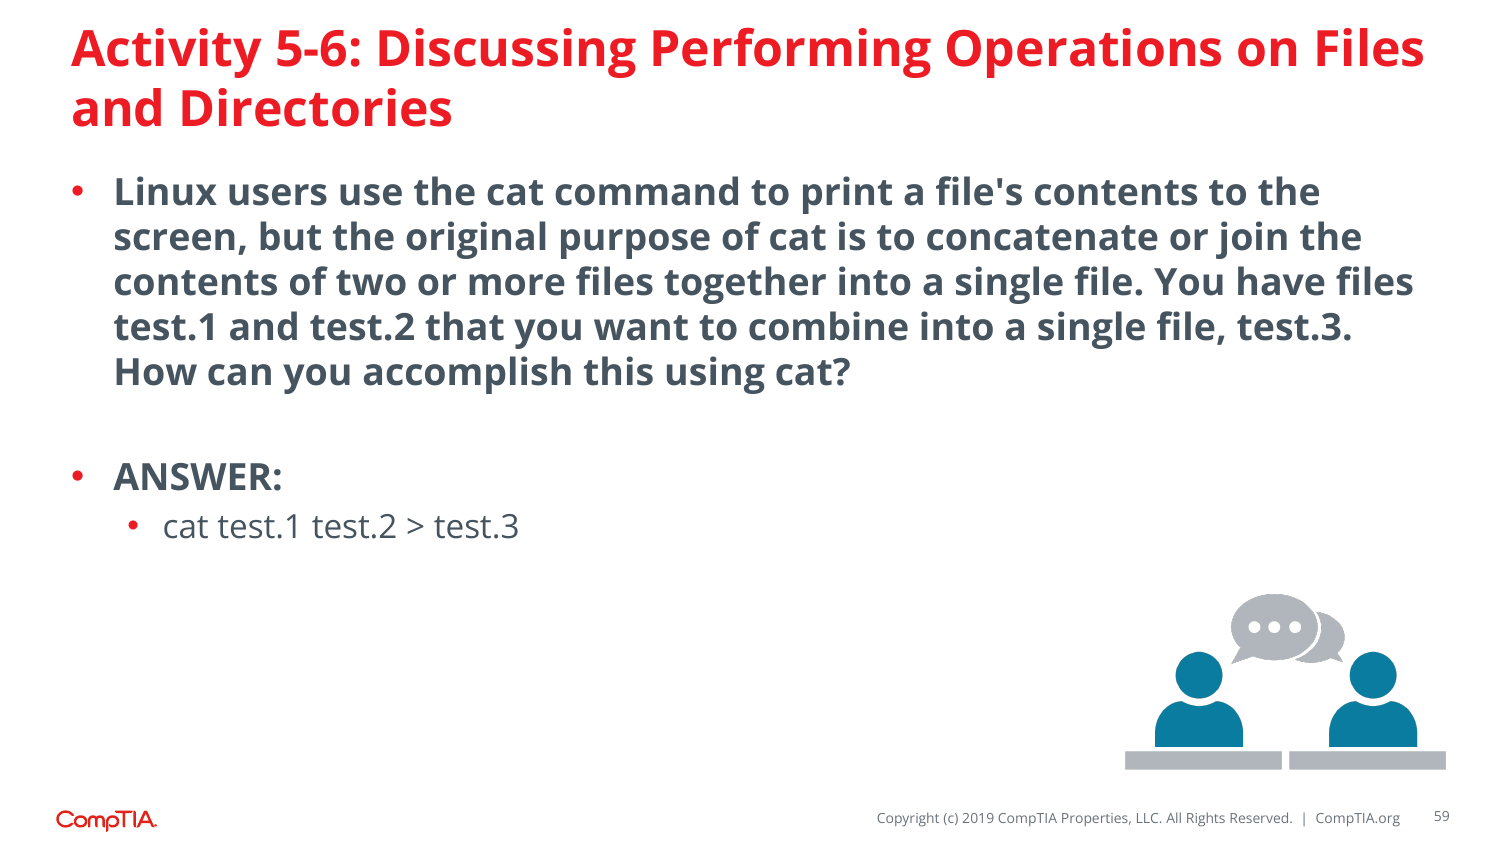

# Activity 5-6: Discussing Performing Operations on Files and Directories
Linux users use the cat command to print a file's contents to the screen, but the original purpose of cat is to concatenate or join the contents of two or more files together into a single file. You have files test.1 and test.2 that you want to combine into a single file, test.3. How can you accomplish this using cat?

ANSWER:
cat test.1 test.2 > test.3

59